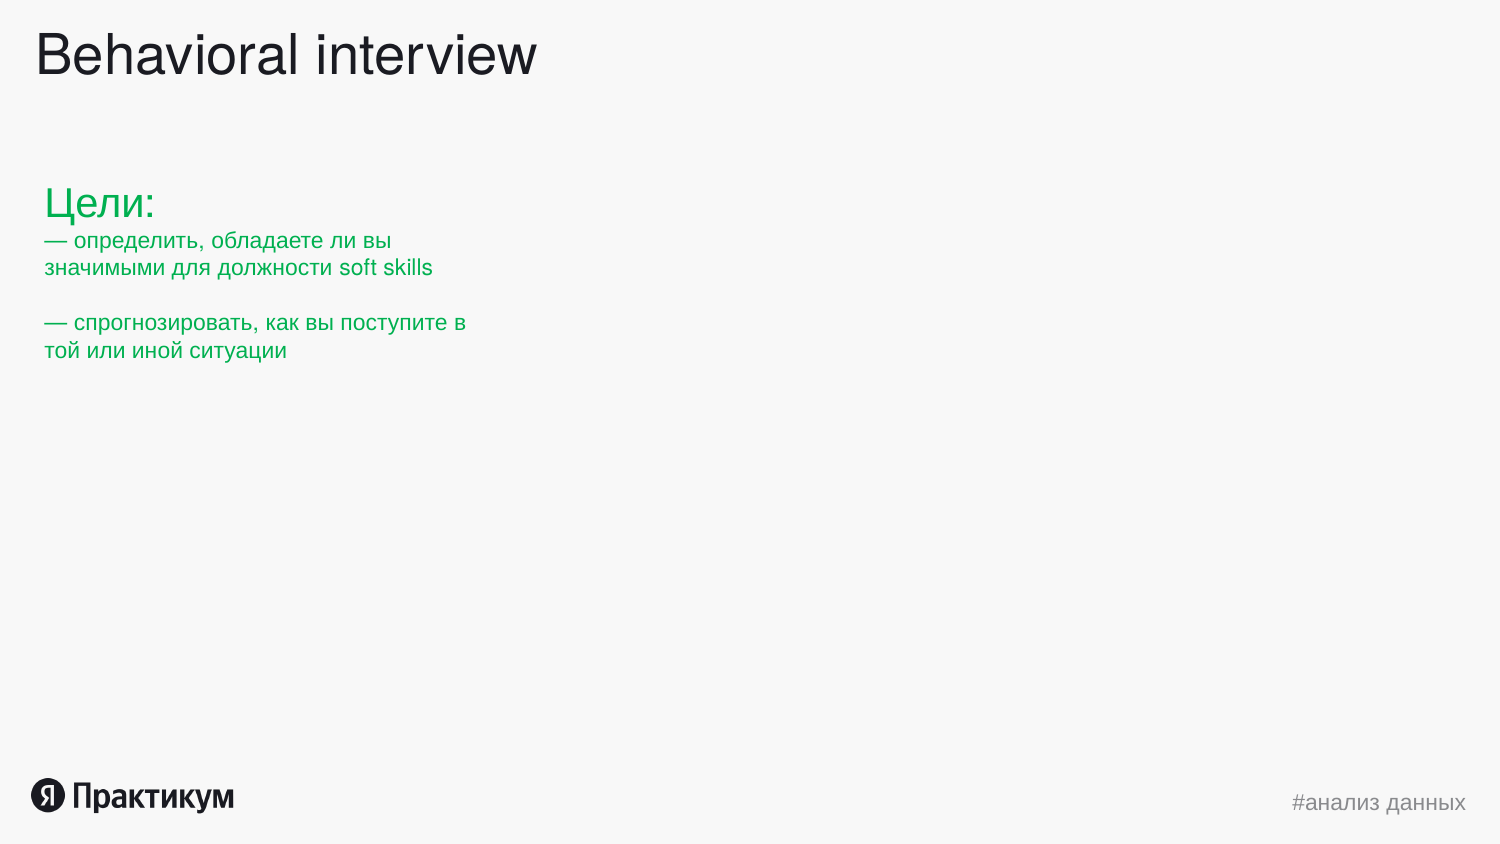

# Behavioral interview
Цели:
— определить, обладаете ли вы значимыми для должности soft skills

— спрогнозировать, как вы поступите в той или иной ситуации